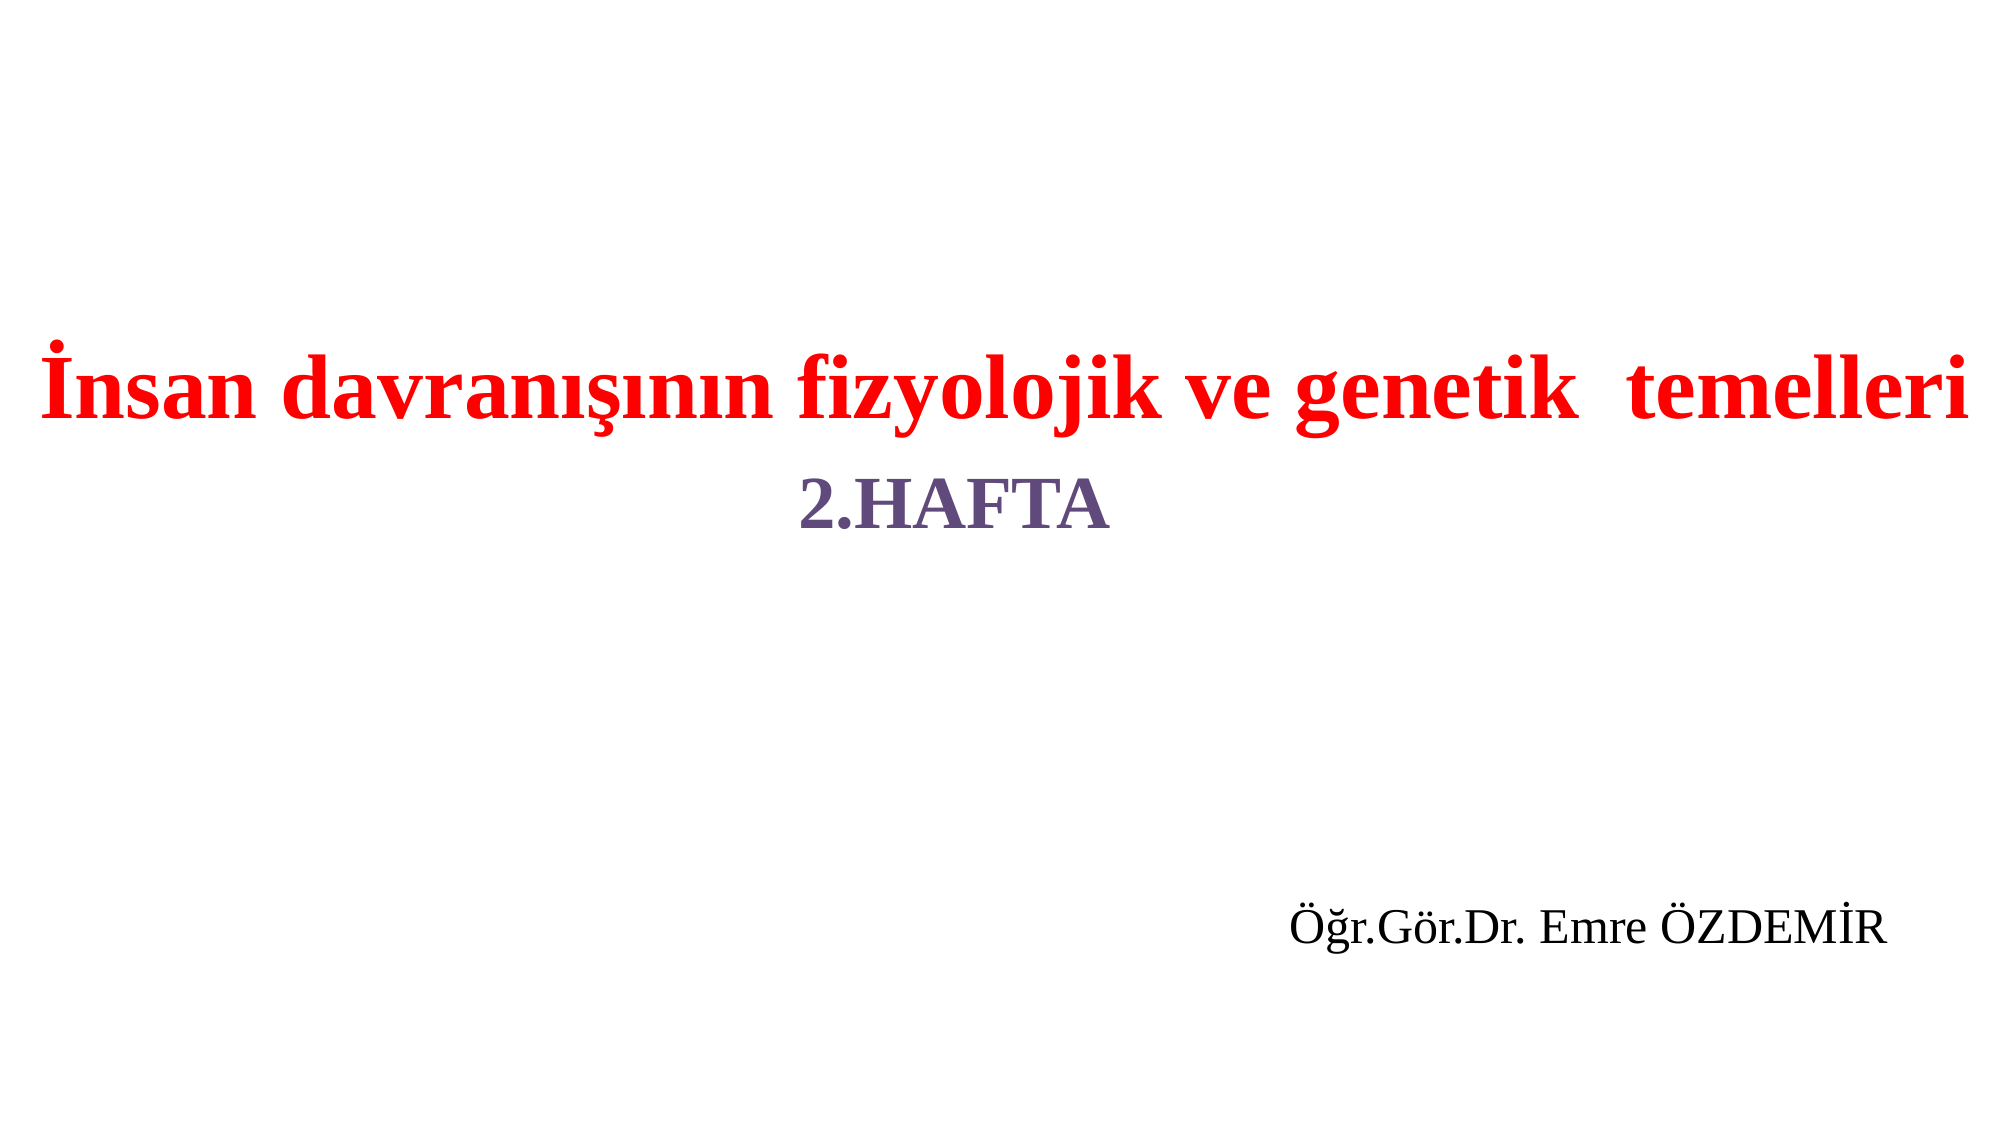

# İnsan davranışının fizyolojik ve genetik  temelleri 2.HAFTA
Öğr.Gör.Dr. Emre ÖZDEMİR